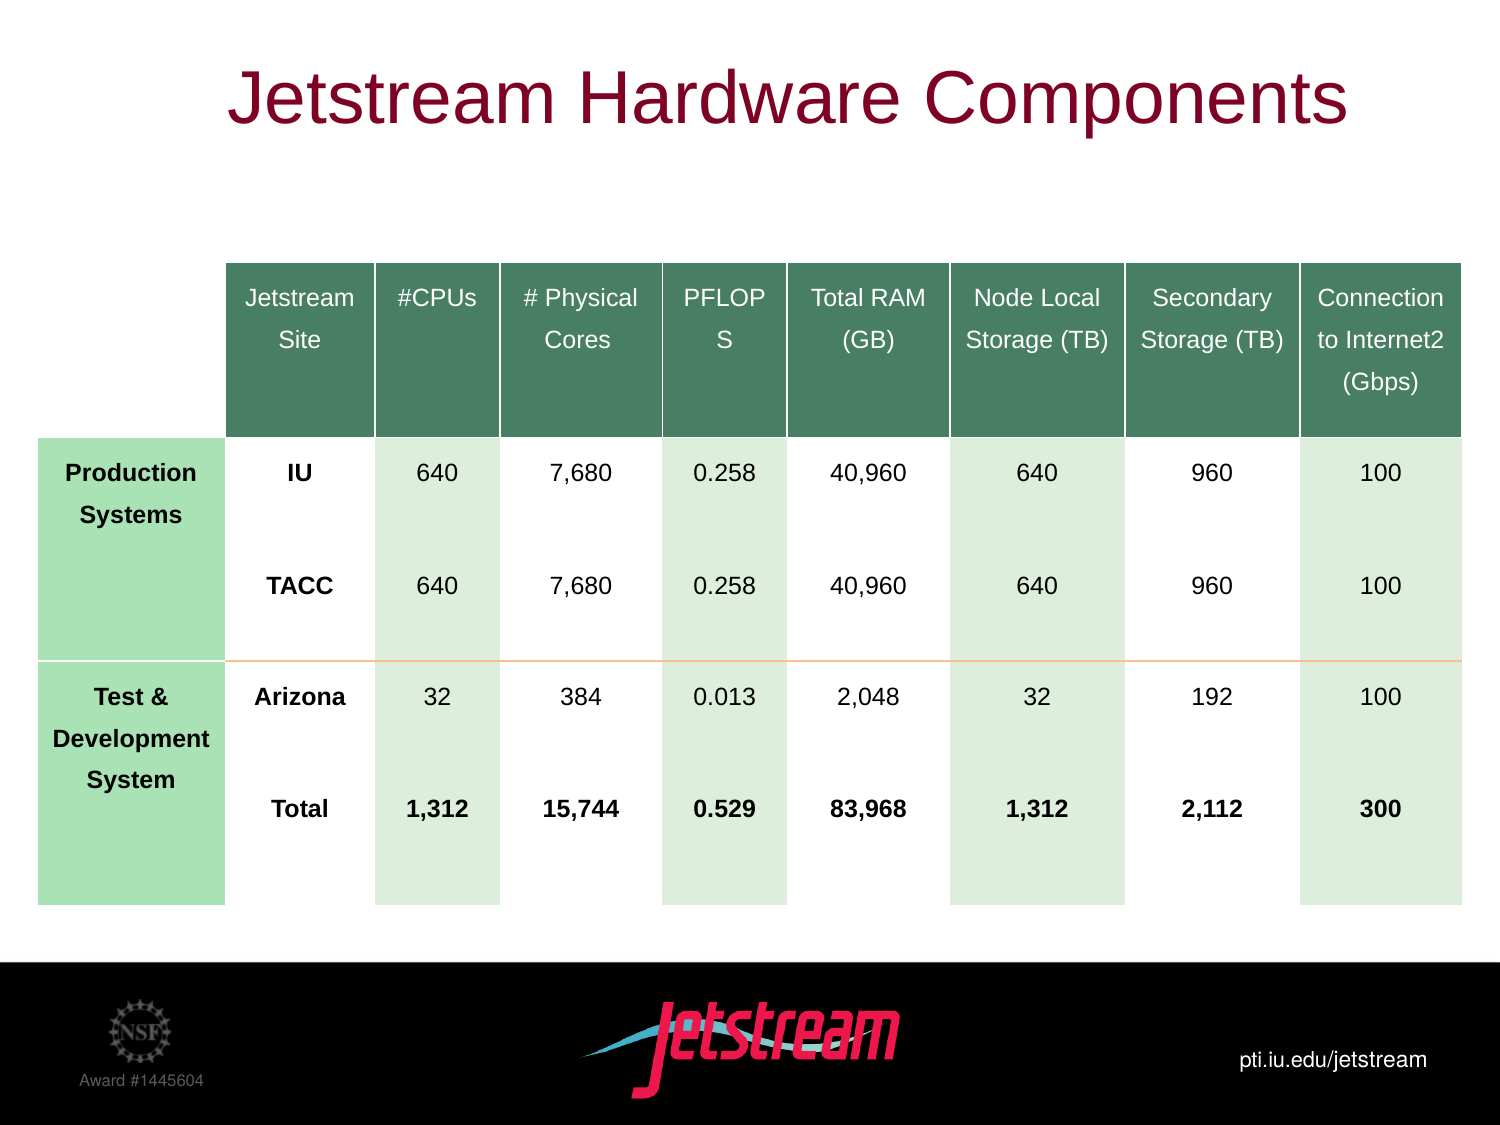

# Jetstream Hardware Components
|  | Jetstream Site | #CPUs | # Physical Cores | PFLOPS | Total RAM (GB) | Node Local Storage (TB) | Secondary Storage (TB) | Connection to Internet2 (Gbps) |
| --- | --- | --- | --- | --- | --- | --- | --- | --- |
| Production Systems | IU | 640 | 7,680 | 0.258 | 40,960 | 640 | 960 | 100 |
|  | TACC | 640 | 7,680 | 0.258 | 40,960 | 640 | 960 | 100 |
| Test & Development System | Arizona | 32 | 384 | 0.013 | 2,048 | 32 | 192 | 100 |
|  | Total | 1,312 | 15,744 | 0.529 | 83,968 | 1,312 | 2,112 | 300 |